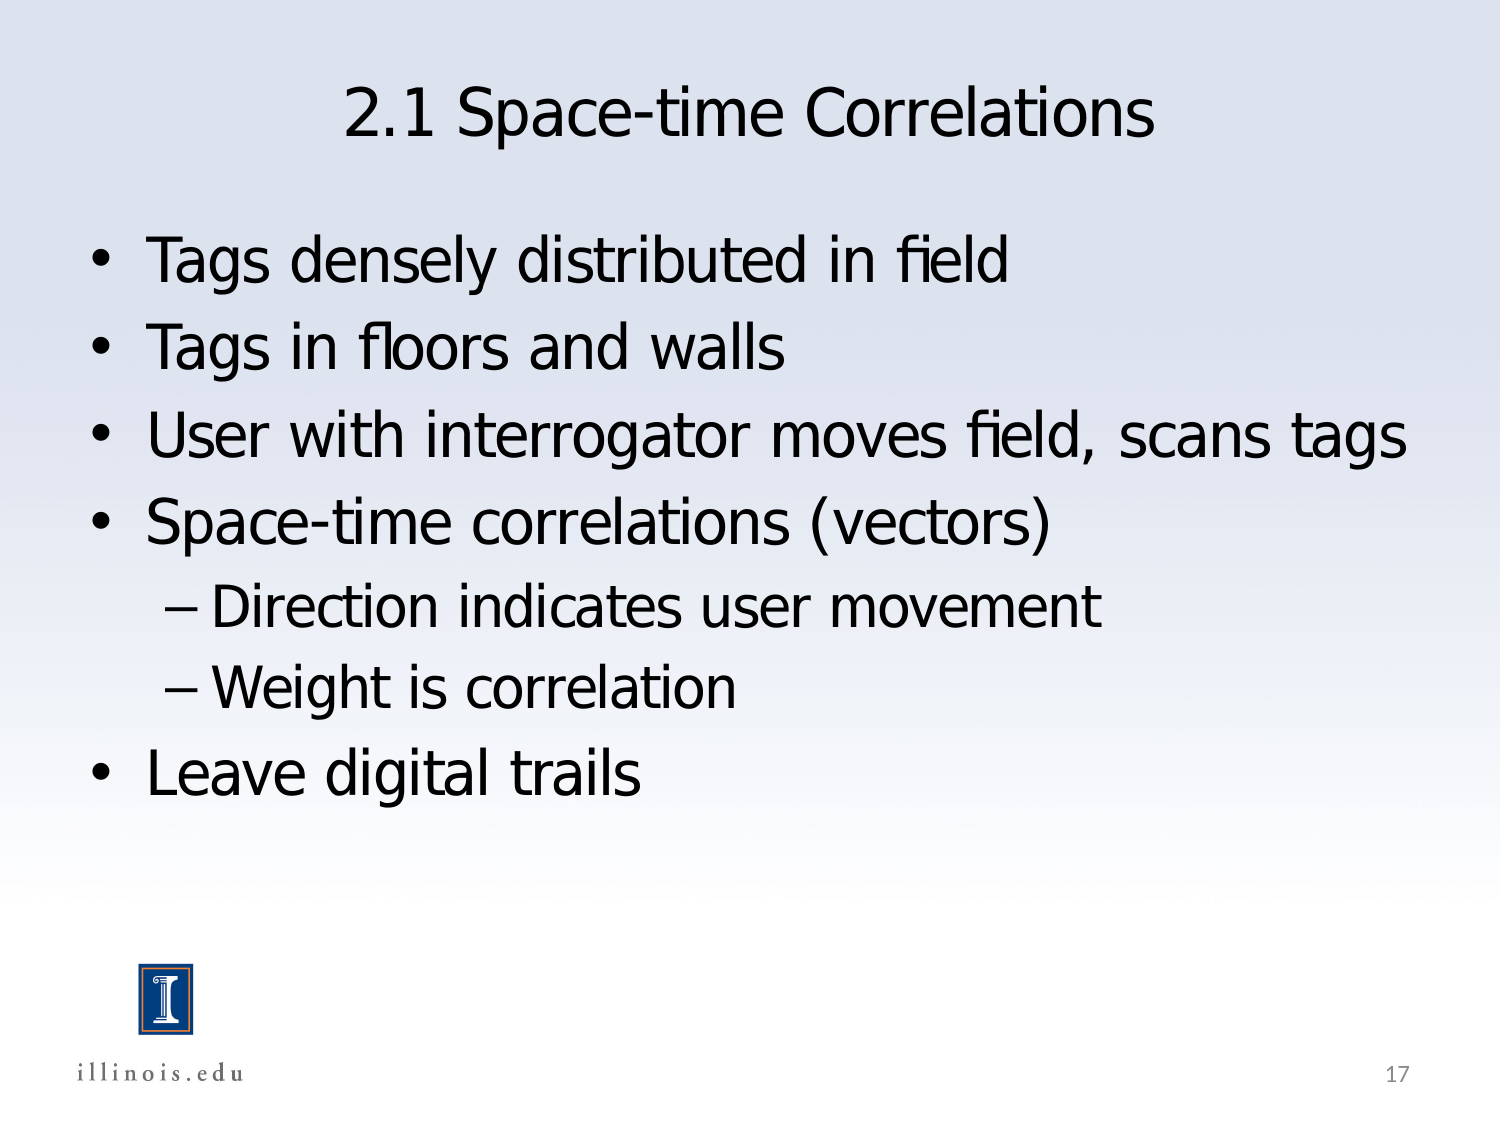

# 2.1 Space-time Correlations
Tags densely distributed in field
Tags in floors and walls
User with interrogator moves field, scans tags
Space-time correlations (vectors)
Direction indicates user movement
Weight is correlation
Leave digital trails
17